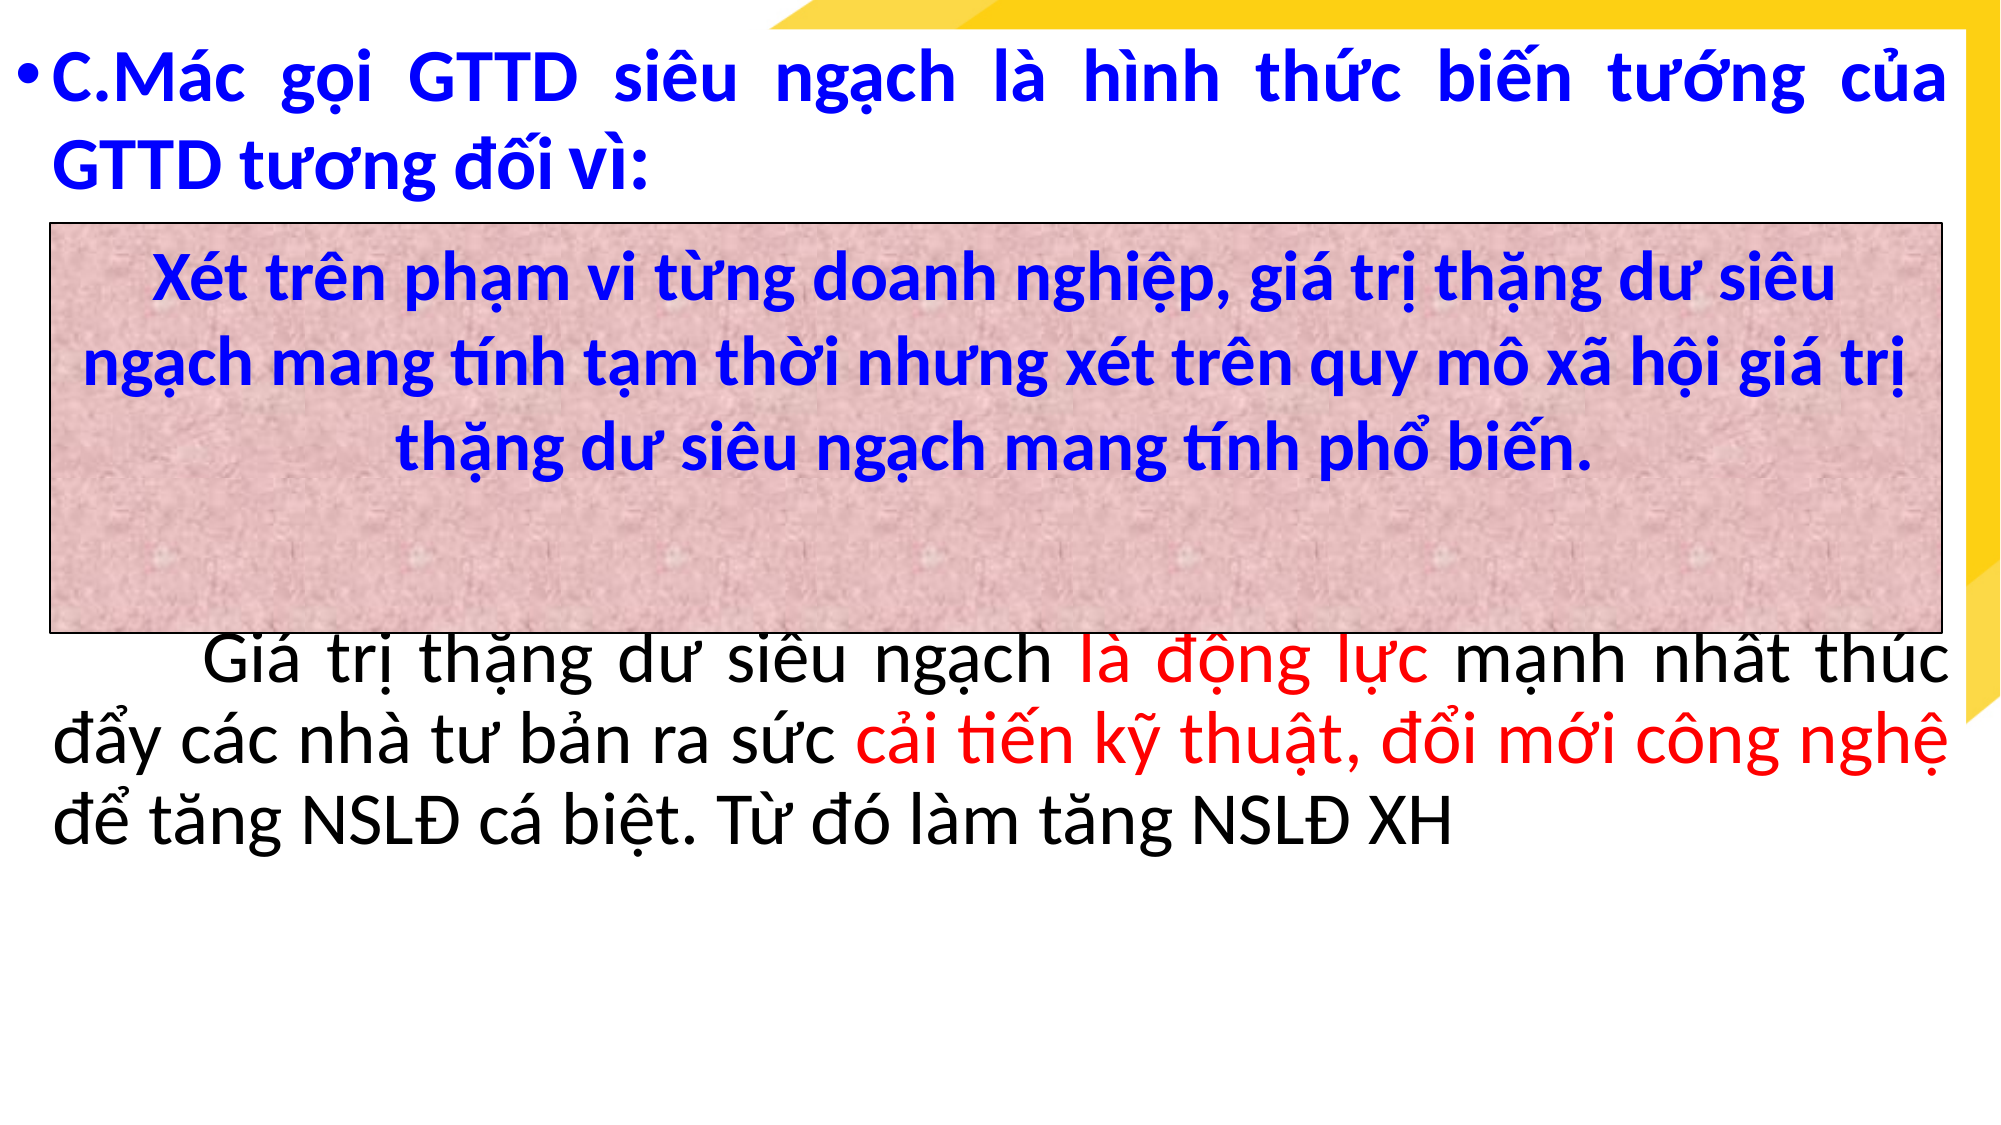

C.Mác gọi GTTD siêu ngạch là hình thức biến tướng của GTTD tương đối vì:

		Giá trị thặng dư siêu ngạch là động lực mạnh nhất thúc đẩy các nhà tư bản ra sức cải tiến kỹ thuật, đổi mới công nghệ để tăng NSLĐ cá biệt. Từ đó làm tăng NSLĐ XH
Xét trên phạm vi từng doanh nghiệp, giá trị thặng dư siêu ngạch mang tính tạm thời nhưng xét trên quy mô xã hội giá trị thặng dư siêu ngạch mang tính phổ biến.
43